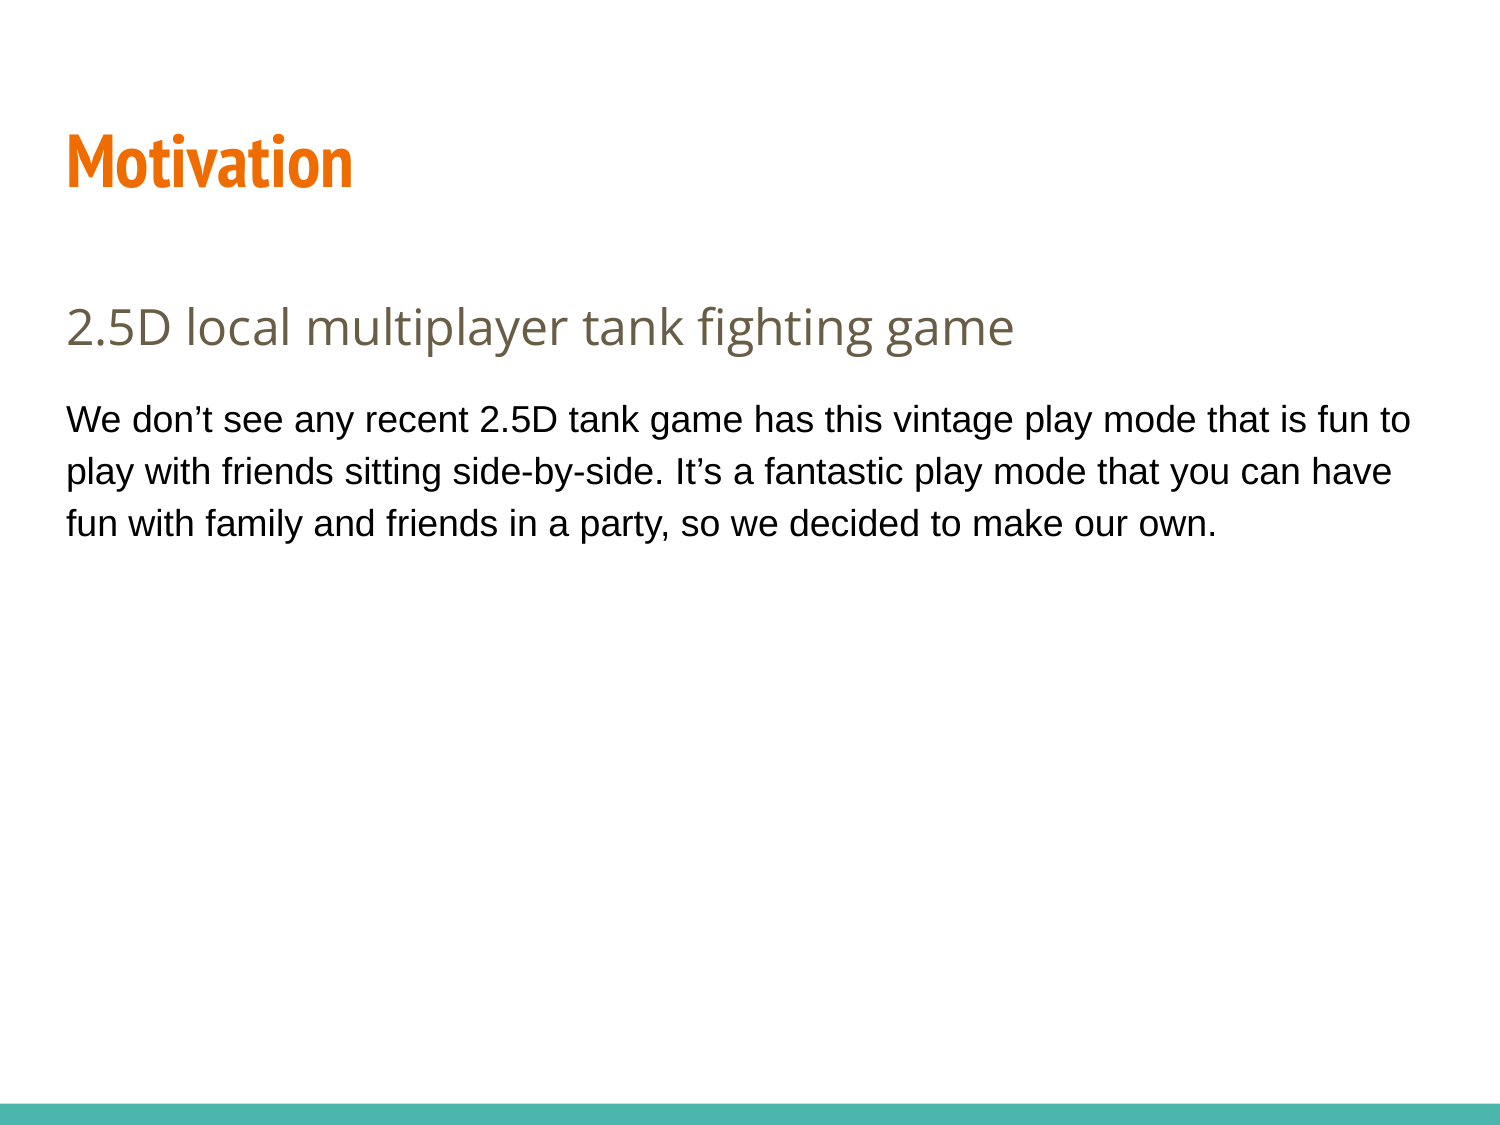

# Motivation
2.5D local multiplayer tank fighting game
We don’t see any recent 2.5D tank game has this vintage play mode that is fun to play with friends sitting side-by-side. It’s a fantastic play mode that you can have fun with family and friends in a party, so we decided to make our own.